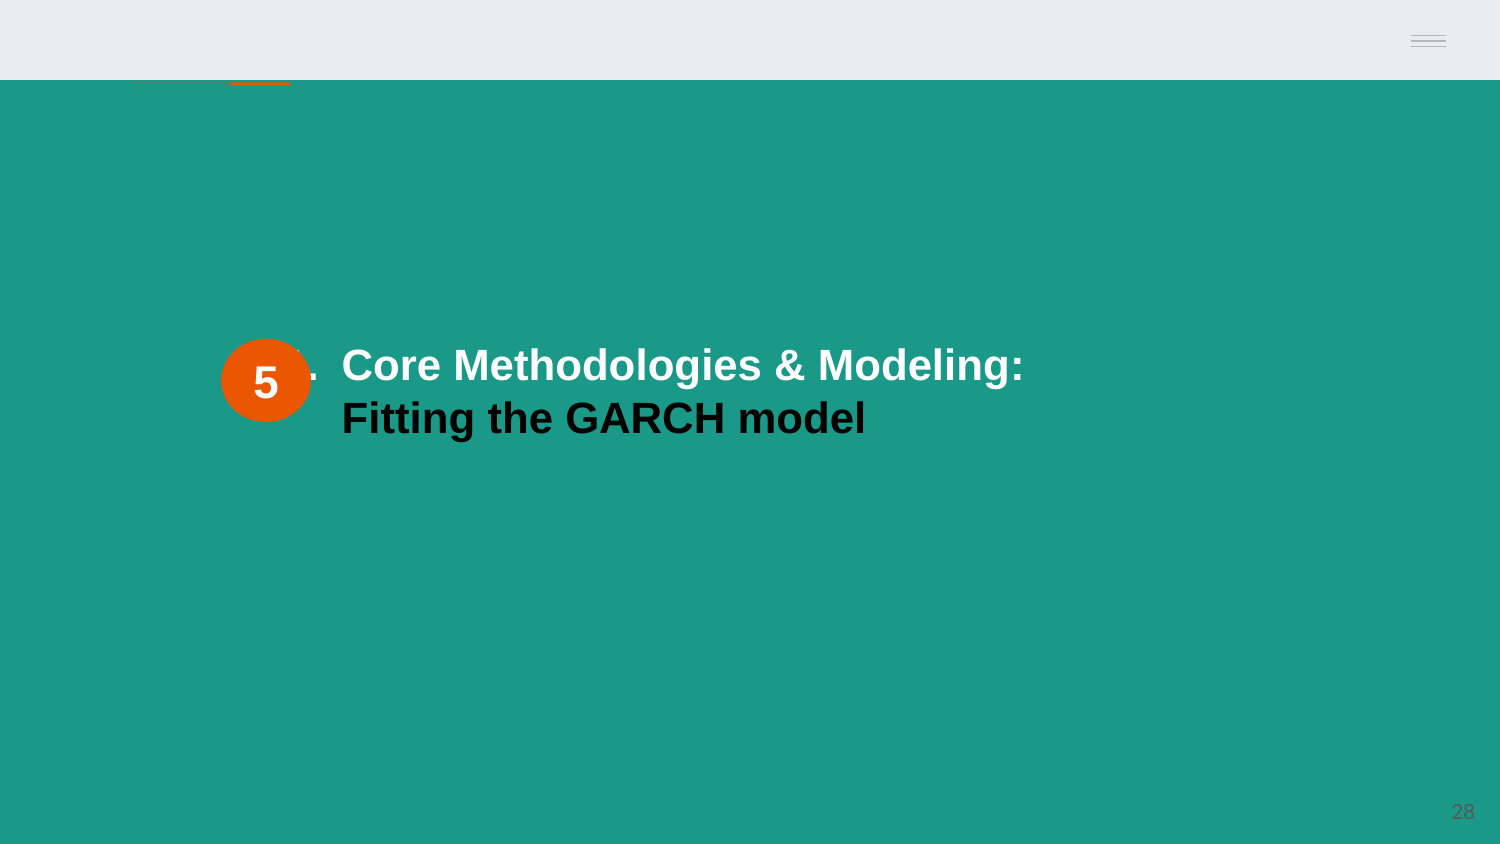

Core Methodologies & Modeling:
Fitting the GARCH model

5
28